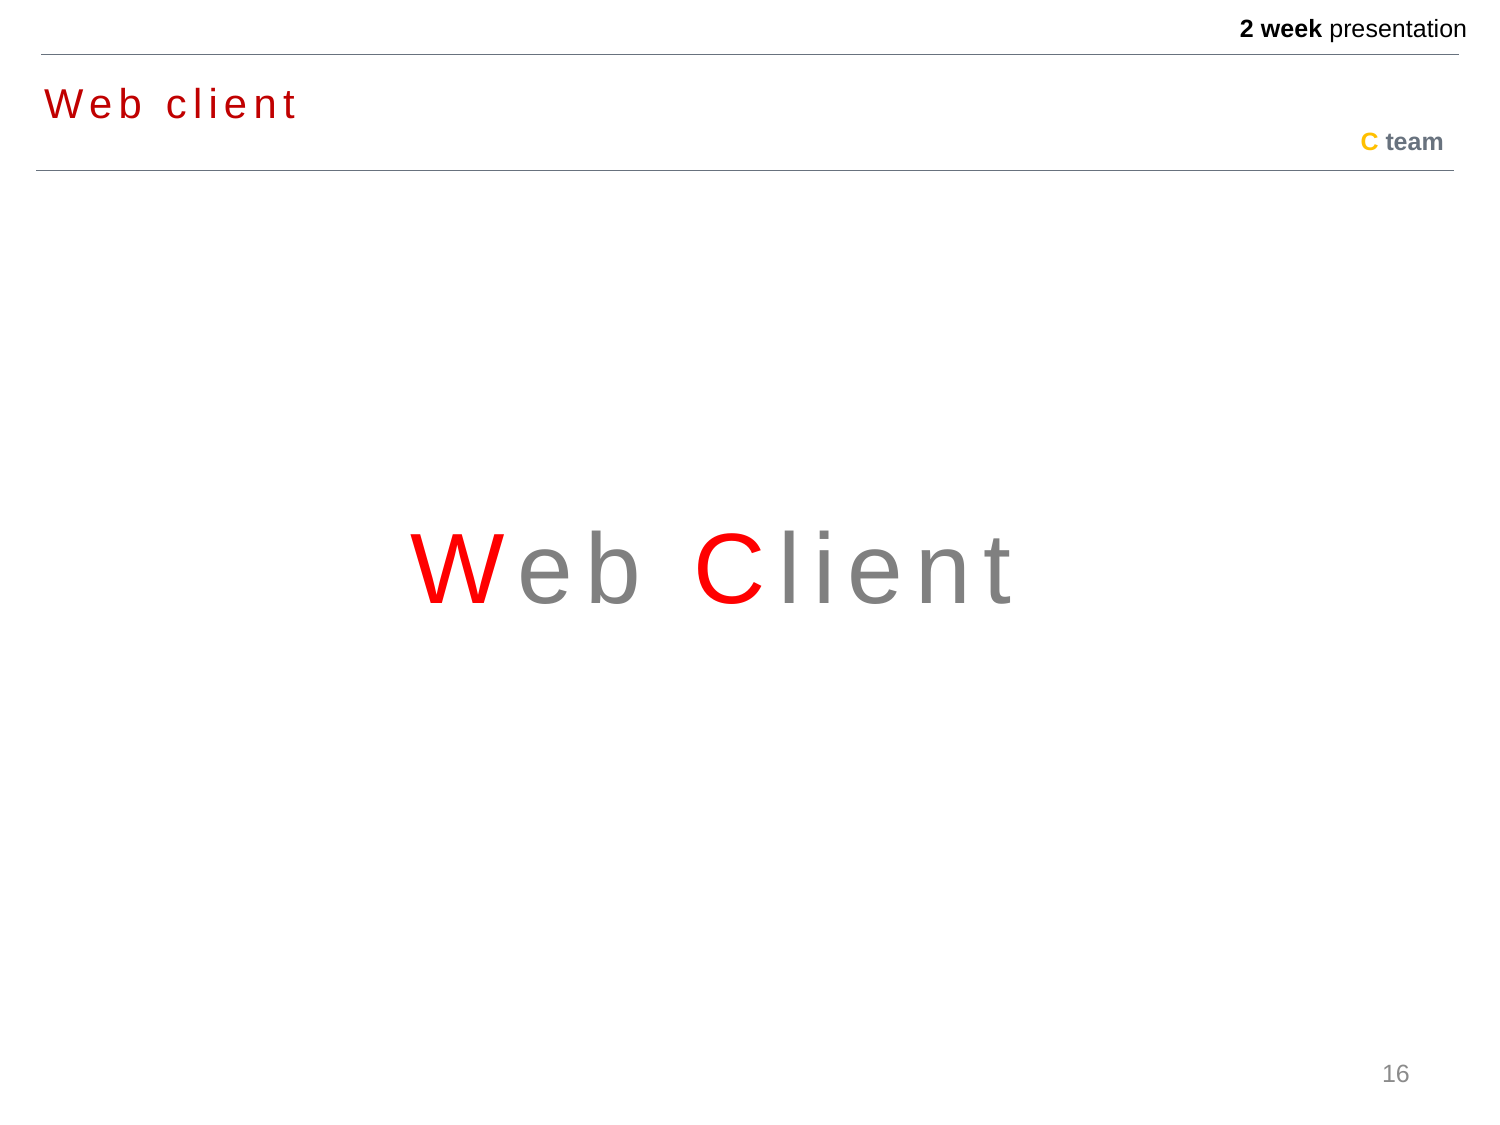

Web client
C team
Web Client
16